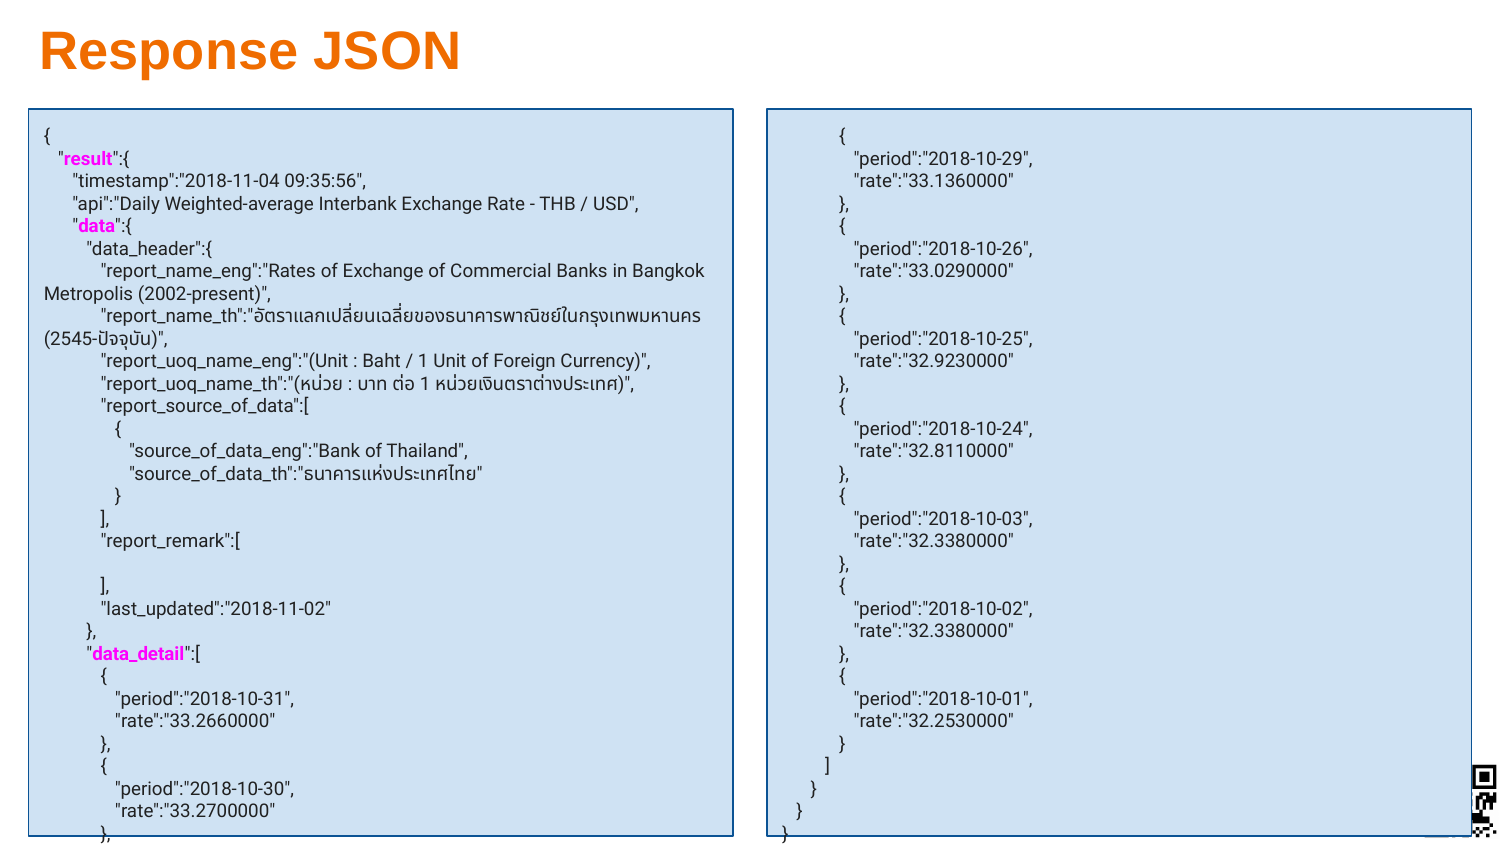

# Response JSON
{
   "result":{
      "timestamp":"2018-11-04 09:35:56",
      "api":"Daily Weighted-average Interbank Exchange Rate - THB / USD",
      "data":{
         "data_header":{
            "report_name_eng":"Rates of Exchange of Commercial Banks in Bangkok Metropolis (2002-present)",
            "report_name_th":"อัตราแลกเปลี่ยนเฉลี่ยของธนาคารพาณิชย์ในกรุงเทพมหานคร (2545-ปัจจุบัน)",
            "report_uoq_name_eng":"(Unit : Baht / 1 Unit of Foreign Currency)",
            "report_uoq_name_th":"(หน่วย : บาท ต่อ 1 หน่วยเงินตราต่างประเทศ)",
            "report_source_of_data":[
               {
                  "source_of_data_eng":"Bank of Thailand",
                  "source_of_data_th":"ธนาคารแห่งประเทศไทย"
               }
            ],
            "report_remark":[

            ],
            "last_updated":"2018-11-02"
         },
         "data_detail":[
            {
               "period":"2018-10-31",
               "rate":"33.2660000"
            },
            {
               "period":"2018-10-30",
               "rate":"33.2700000"
            },

            {
               "period":"2018-10-29",
               "rate":"33.1360000"
            },
            {
               "period":"2018-10-26",
               "rate":"33.0290000"
            },
            {
               "period":"2018-10-25",
               "rate":"32.9230000"
            },
            {
               "period":"2018-10-24",
               "rate":"32.8110000"
            },
            {
               "period":"2018-10-03",
               "rate":"32.3380000"
            },
            {
               "period":"2018-10-02",
               "rate":"32.3380000"
            },
            {
               "period":"2018-10-01",
               "rate":"32.2530000"
            }
         ]
      }
   }
}